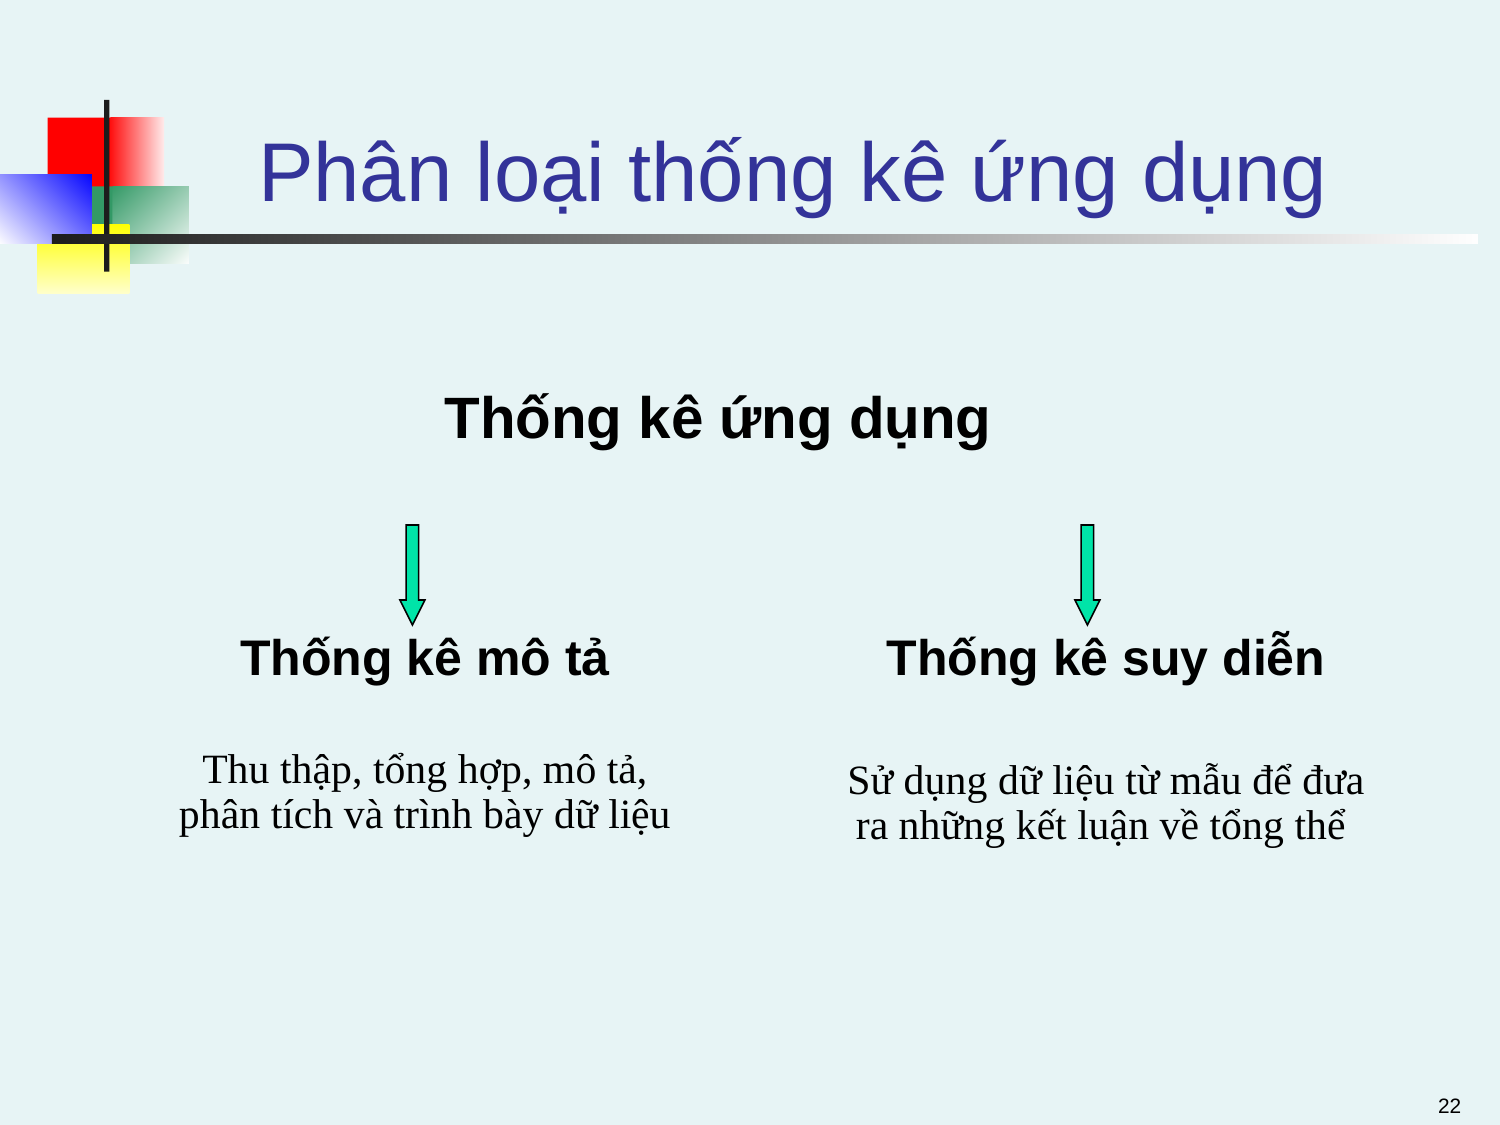

# Phân loại thống kê ứng dụng

Thống kê ứng dụng

Thống kê mô tả

Thu thập, tổng hợp, mô tả, phân tích và trình bày dữ liệu

Thống kê suy diễn

Sử dụng dữ liệu từ mẫu để đưa ra những kết luận về tổng thể
22